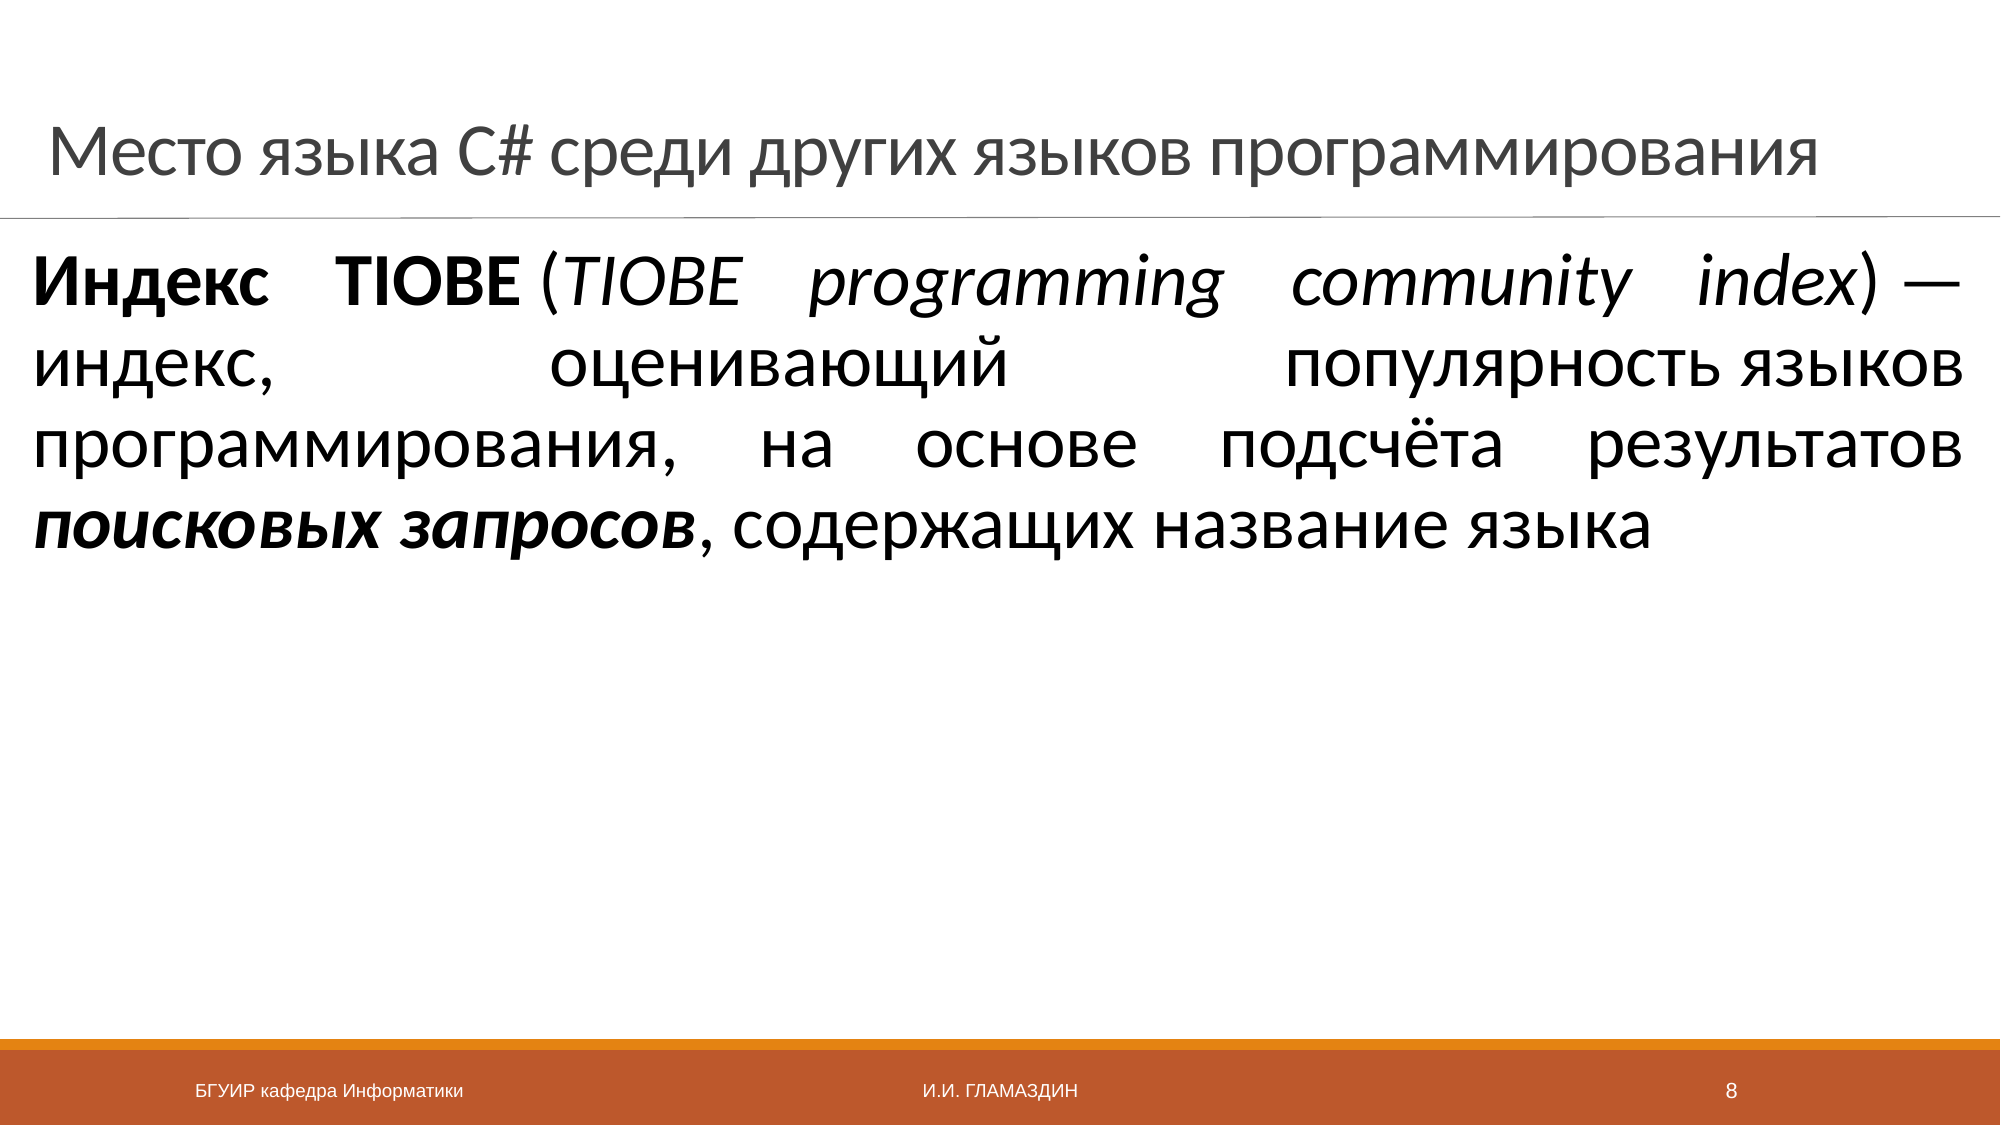

# Место языка C# среди других языков программирования
Индекс TIOBE (TIOBE programming community index) — индекс, оценивающий популярность языков программирования, на основе подсчёта результатов поисковых запросов, содержащих название языка
БГУИР кафедра Информатики
И.И. Гламаздин
8